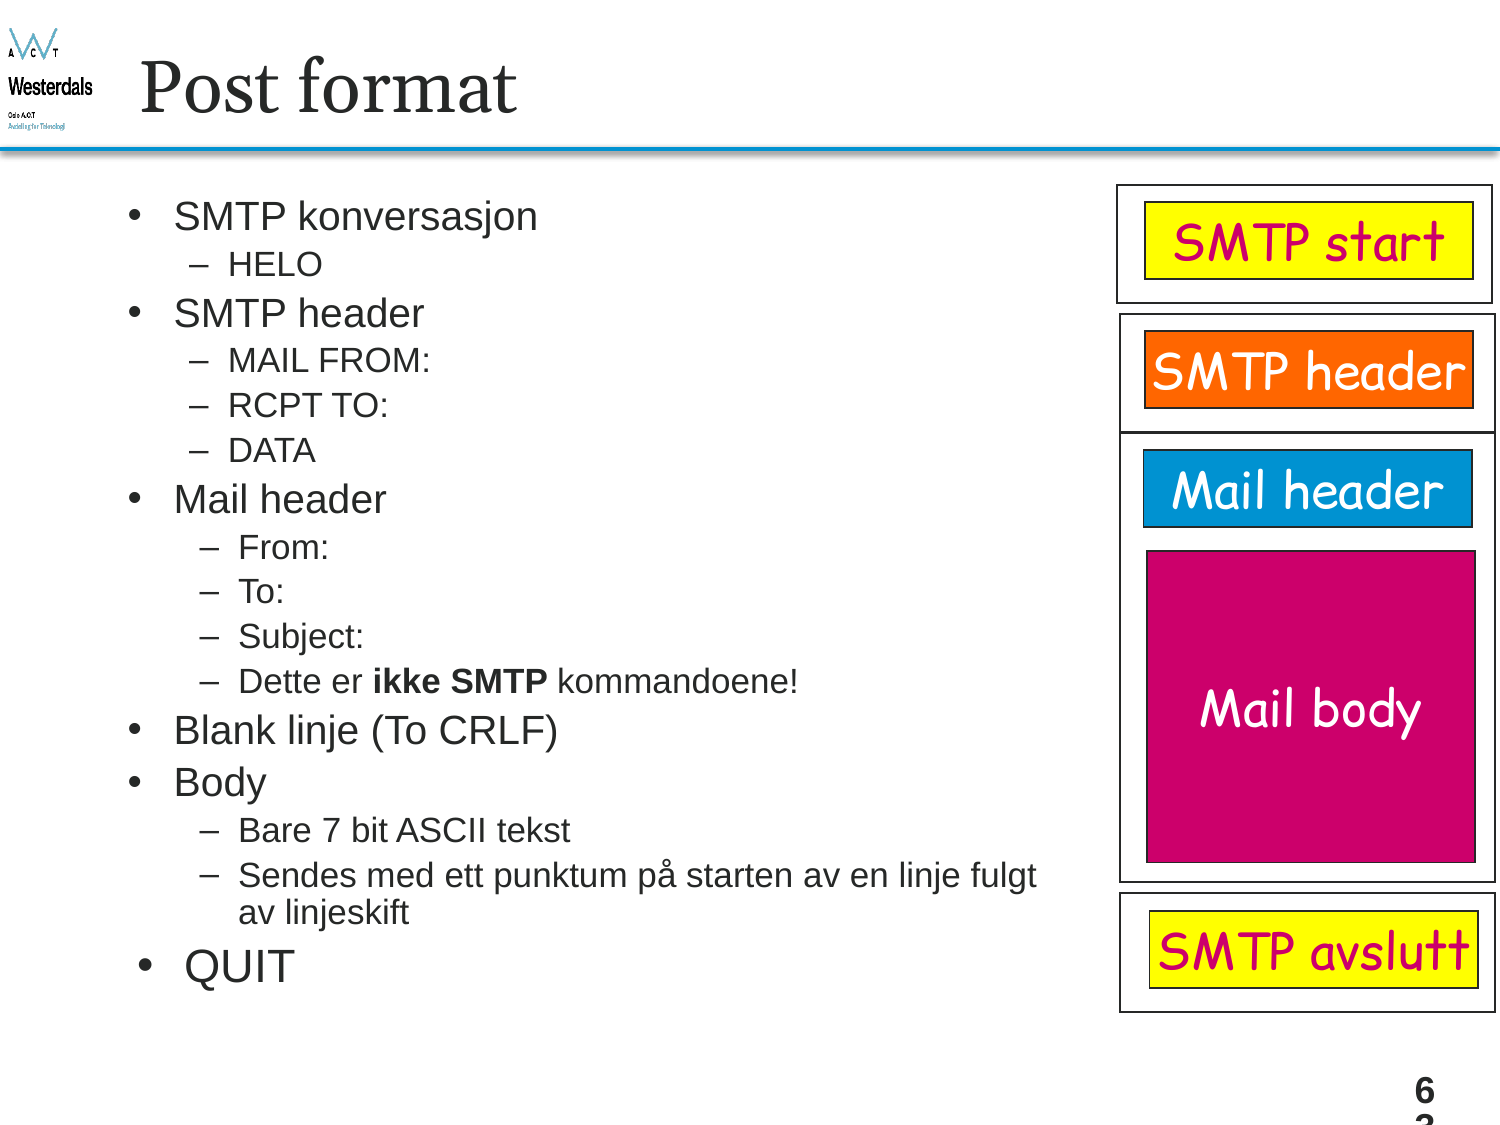

# Post format

SMTP konversasjon
HELO
SMTP header
MAIL FROM:
RCPT TO:
DATA
Mail header
From:
To:
Subject:
Dette er ikke SMTP kommandoene!
Blank linje (To CRLF)
Body
Bare 7 bit ASCII tekst
Sendes med ett punktum på starten av en linje fulgt av linjeskift
QUIT
SMTP start

SMTP header

Mail header
Mail body

SMTP avslutt
63